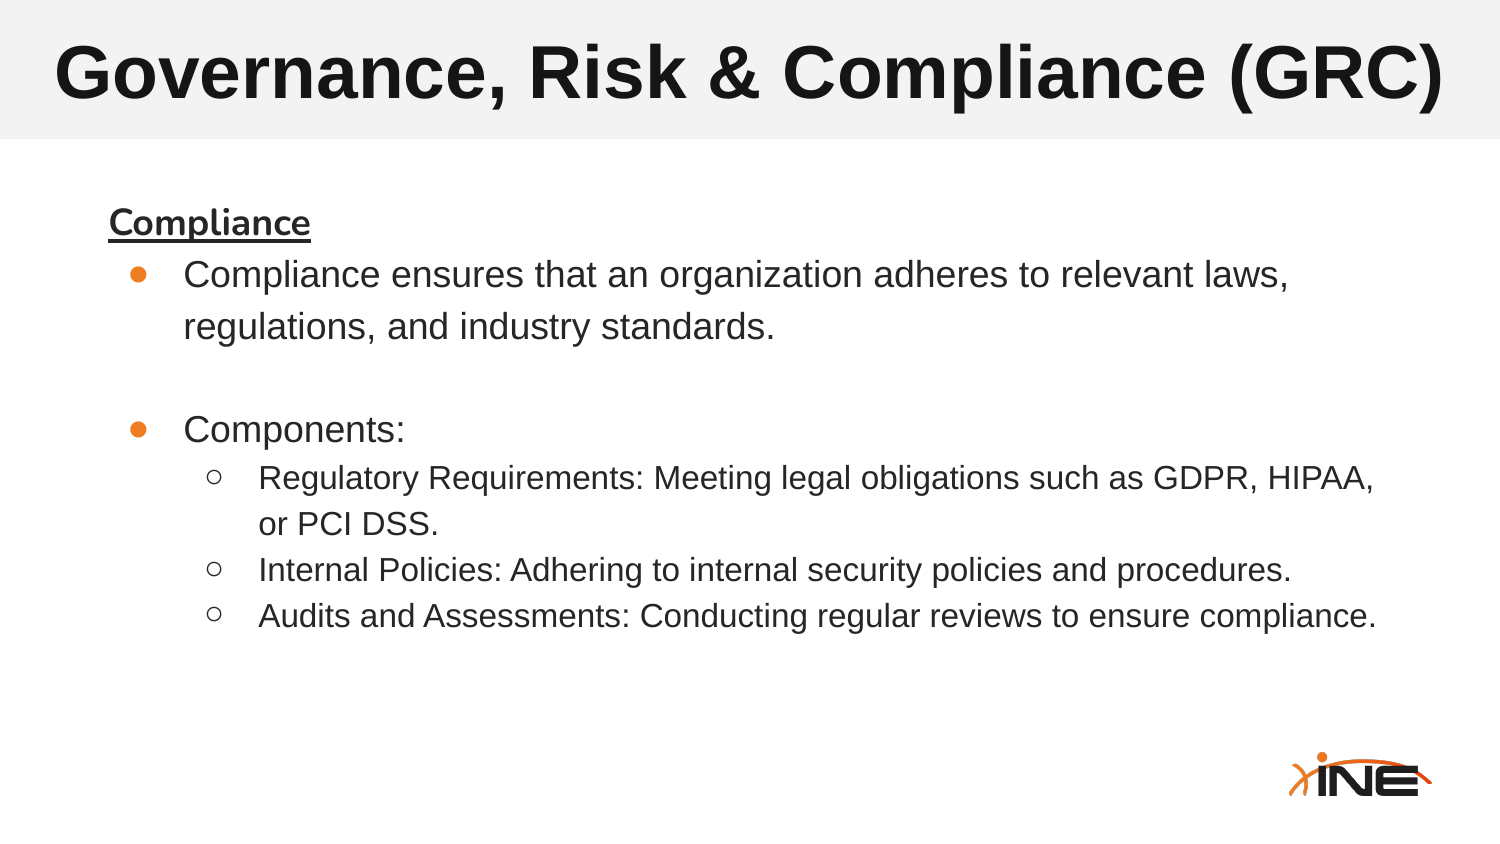

# Governance, Risk & Compliance (GRC)
Compliance
Compliance ensures that an organization adheres to relevant laws, regulations, and industry standards.

Components:
Regulatory Requirements: Meeting legal obligations such as GDPR, HIPAA, or PCI DSS.
Internal Policies: Adhering to internal security policies and procedures.
Audits and Assessments: Conducting regular reviews to ensure compliance.